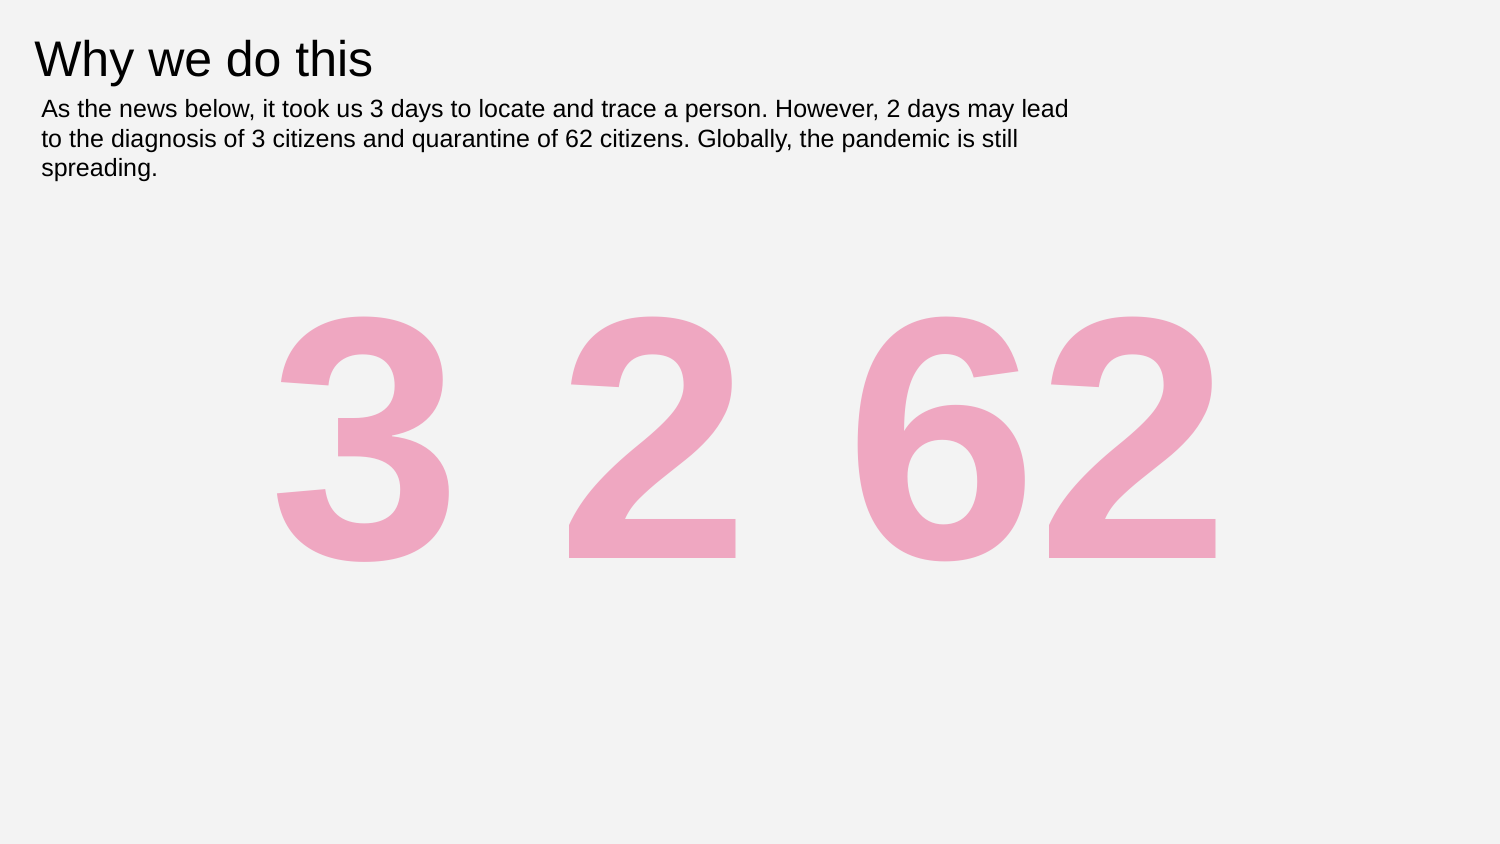

Why we do this
As the news below, it took us 3 days to locate and trace a person. However, 2 days may lead to the diagnosis of 3 citizens and quarantine of 62 citizens. Globally, the pandemic is still spreading.
3 2 62